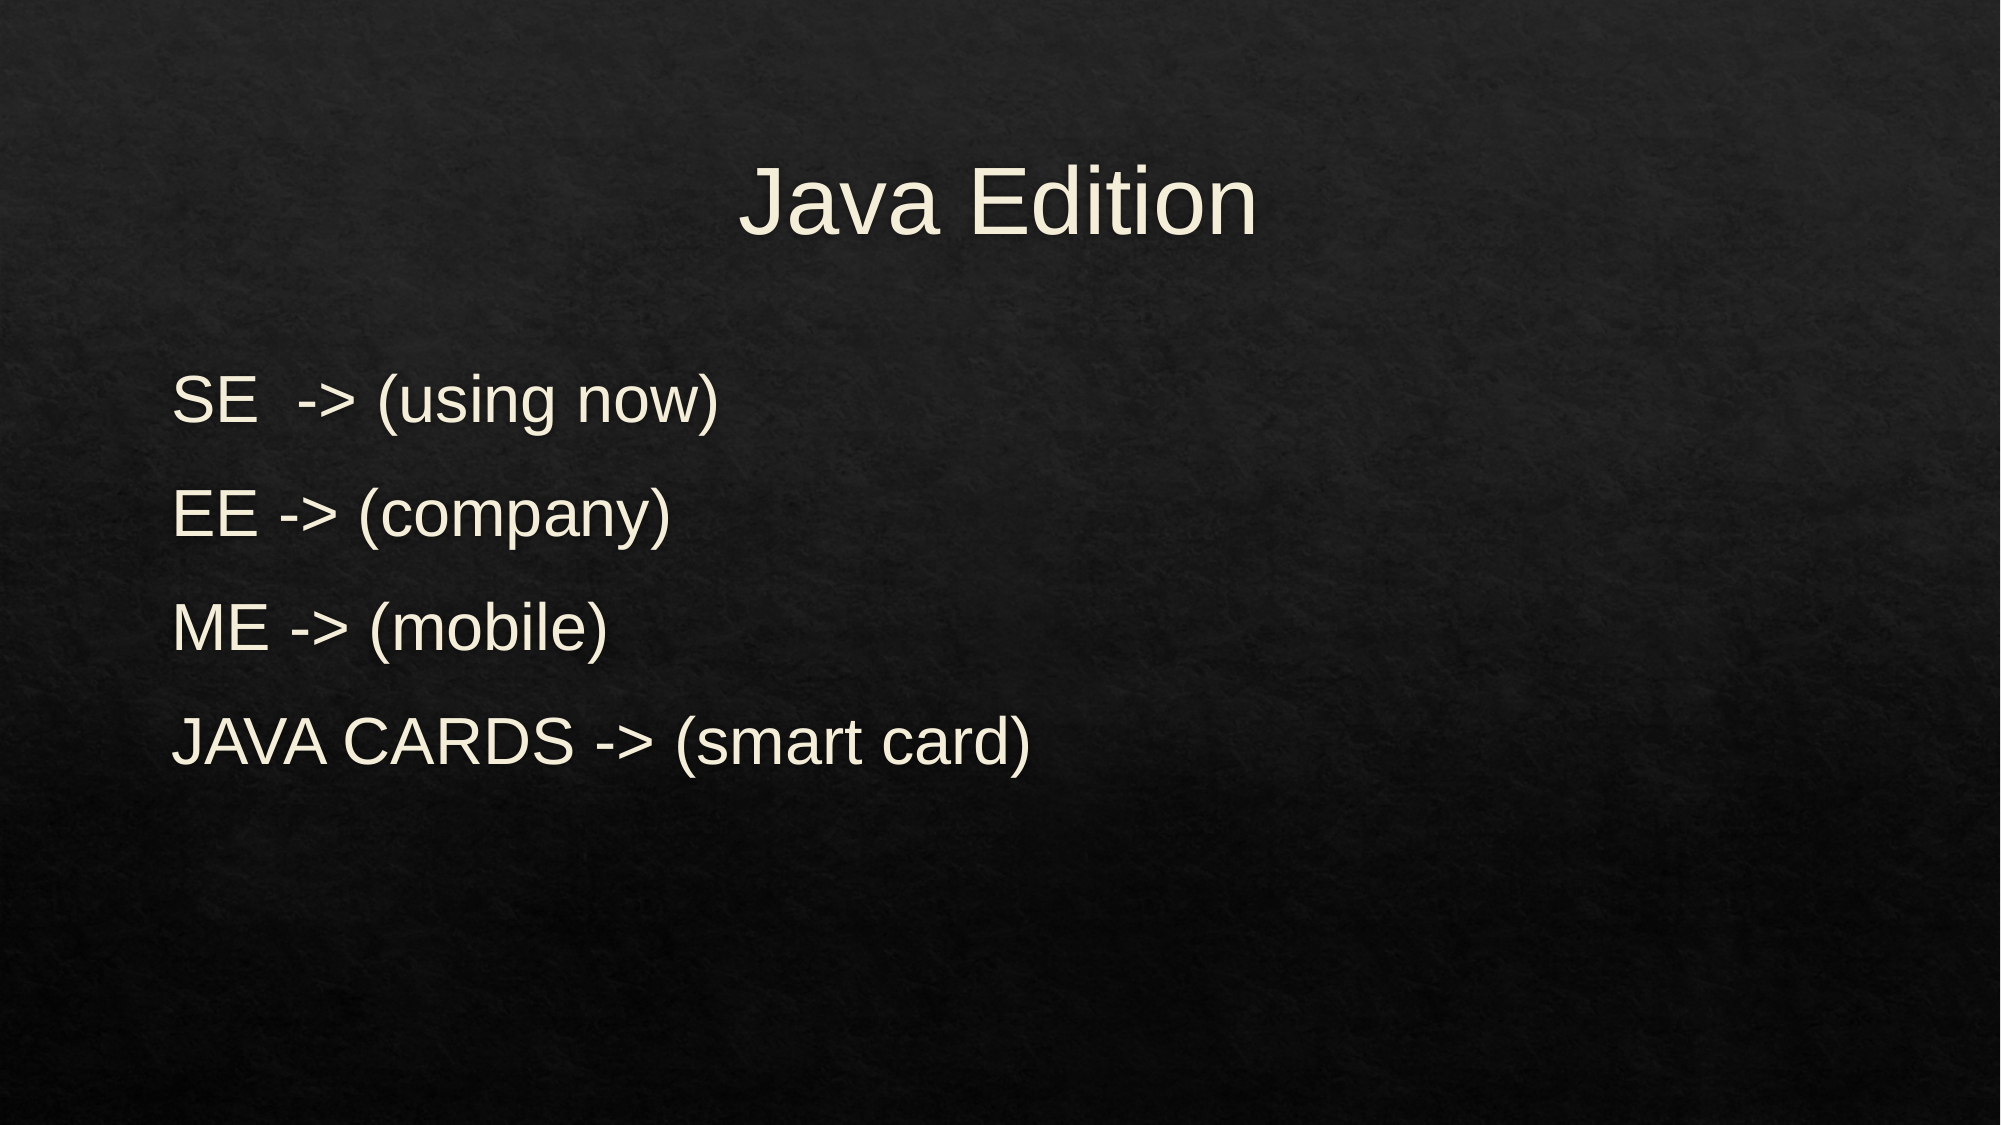

# Java Edition
SE  -> (using now)
EE -> (company)
ME -> (mobile)
JAVA CARDS -> (smart card)